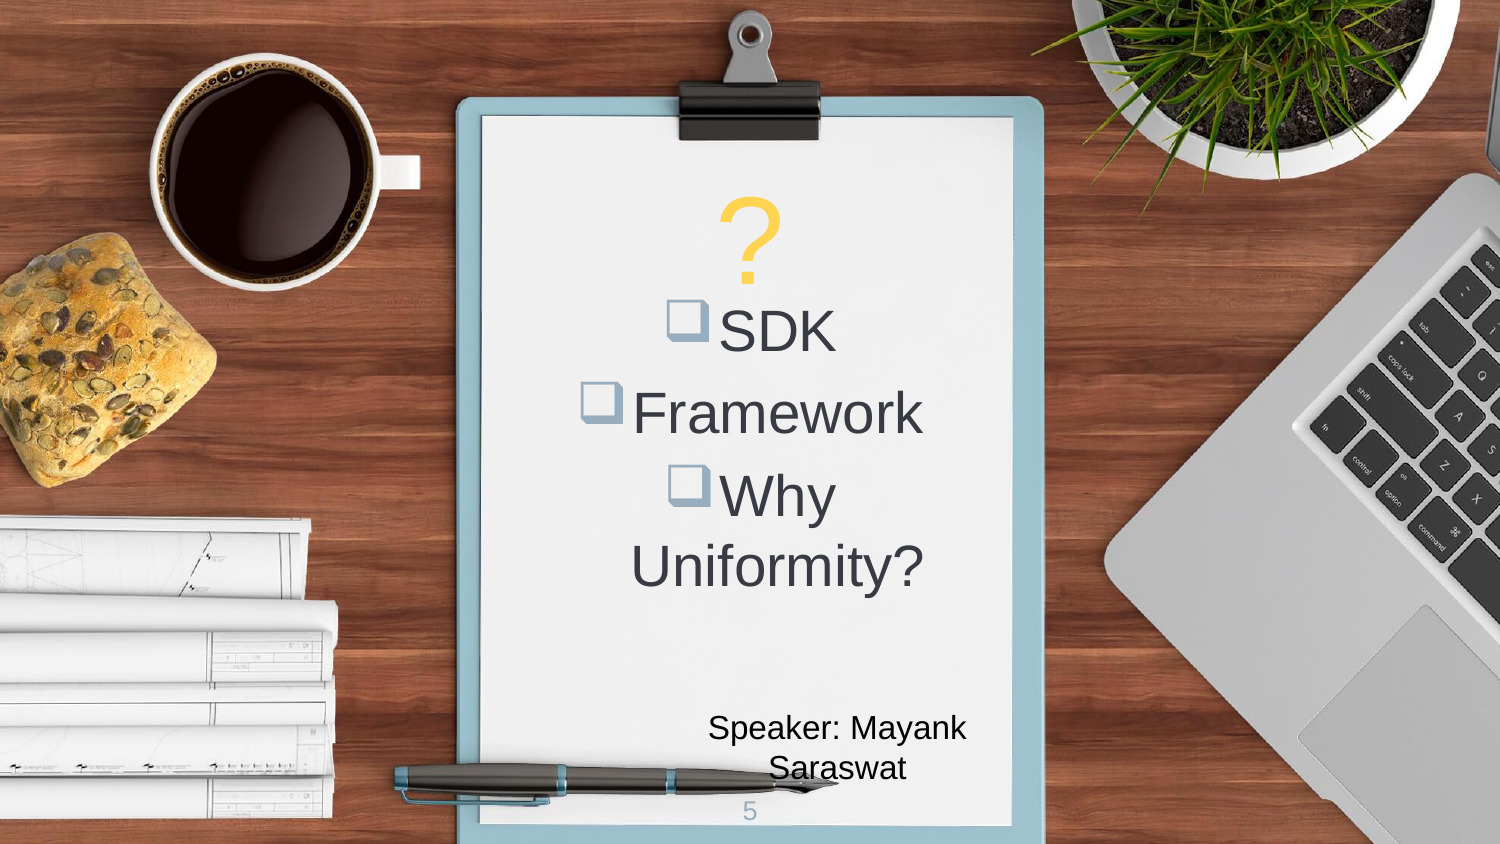

SDK
Framework
Why Uniformity?
?
Speaker: Mayank Saraswat
5